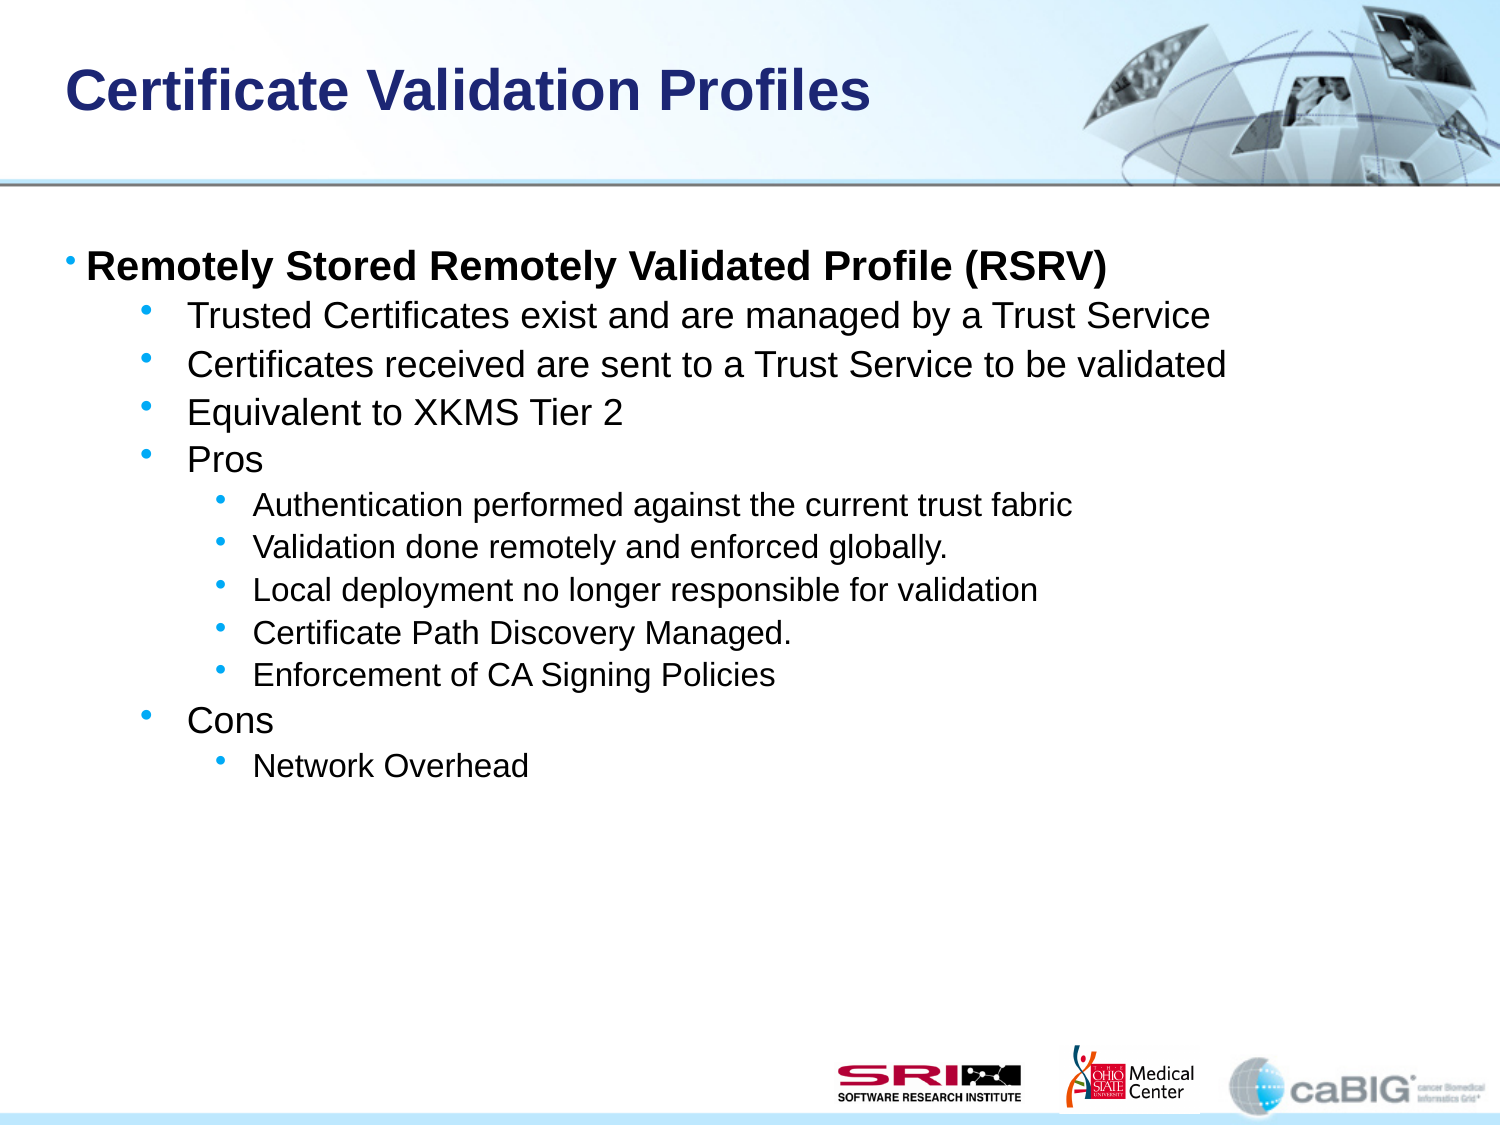

# Certificate Validation Profiles
 Remotely Stored Remotely Validated Profile (RSRV)
Trusted Certificates exist and are managed by a Trust Service
Certificates received are sent to a Trust Service to be validated
Equivalent to XKMS Tier 2
Pros
Authentication performed against the current trust fabric
Validation done remotely and enforced globally.
Local deployment no longer responsible for validation
Certificate Path Discovery Managed.
Enforcement of CA Signing Policies
Cons
Network Overhead